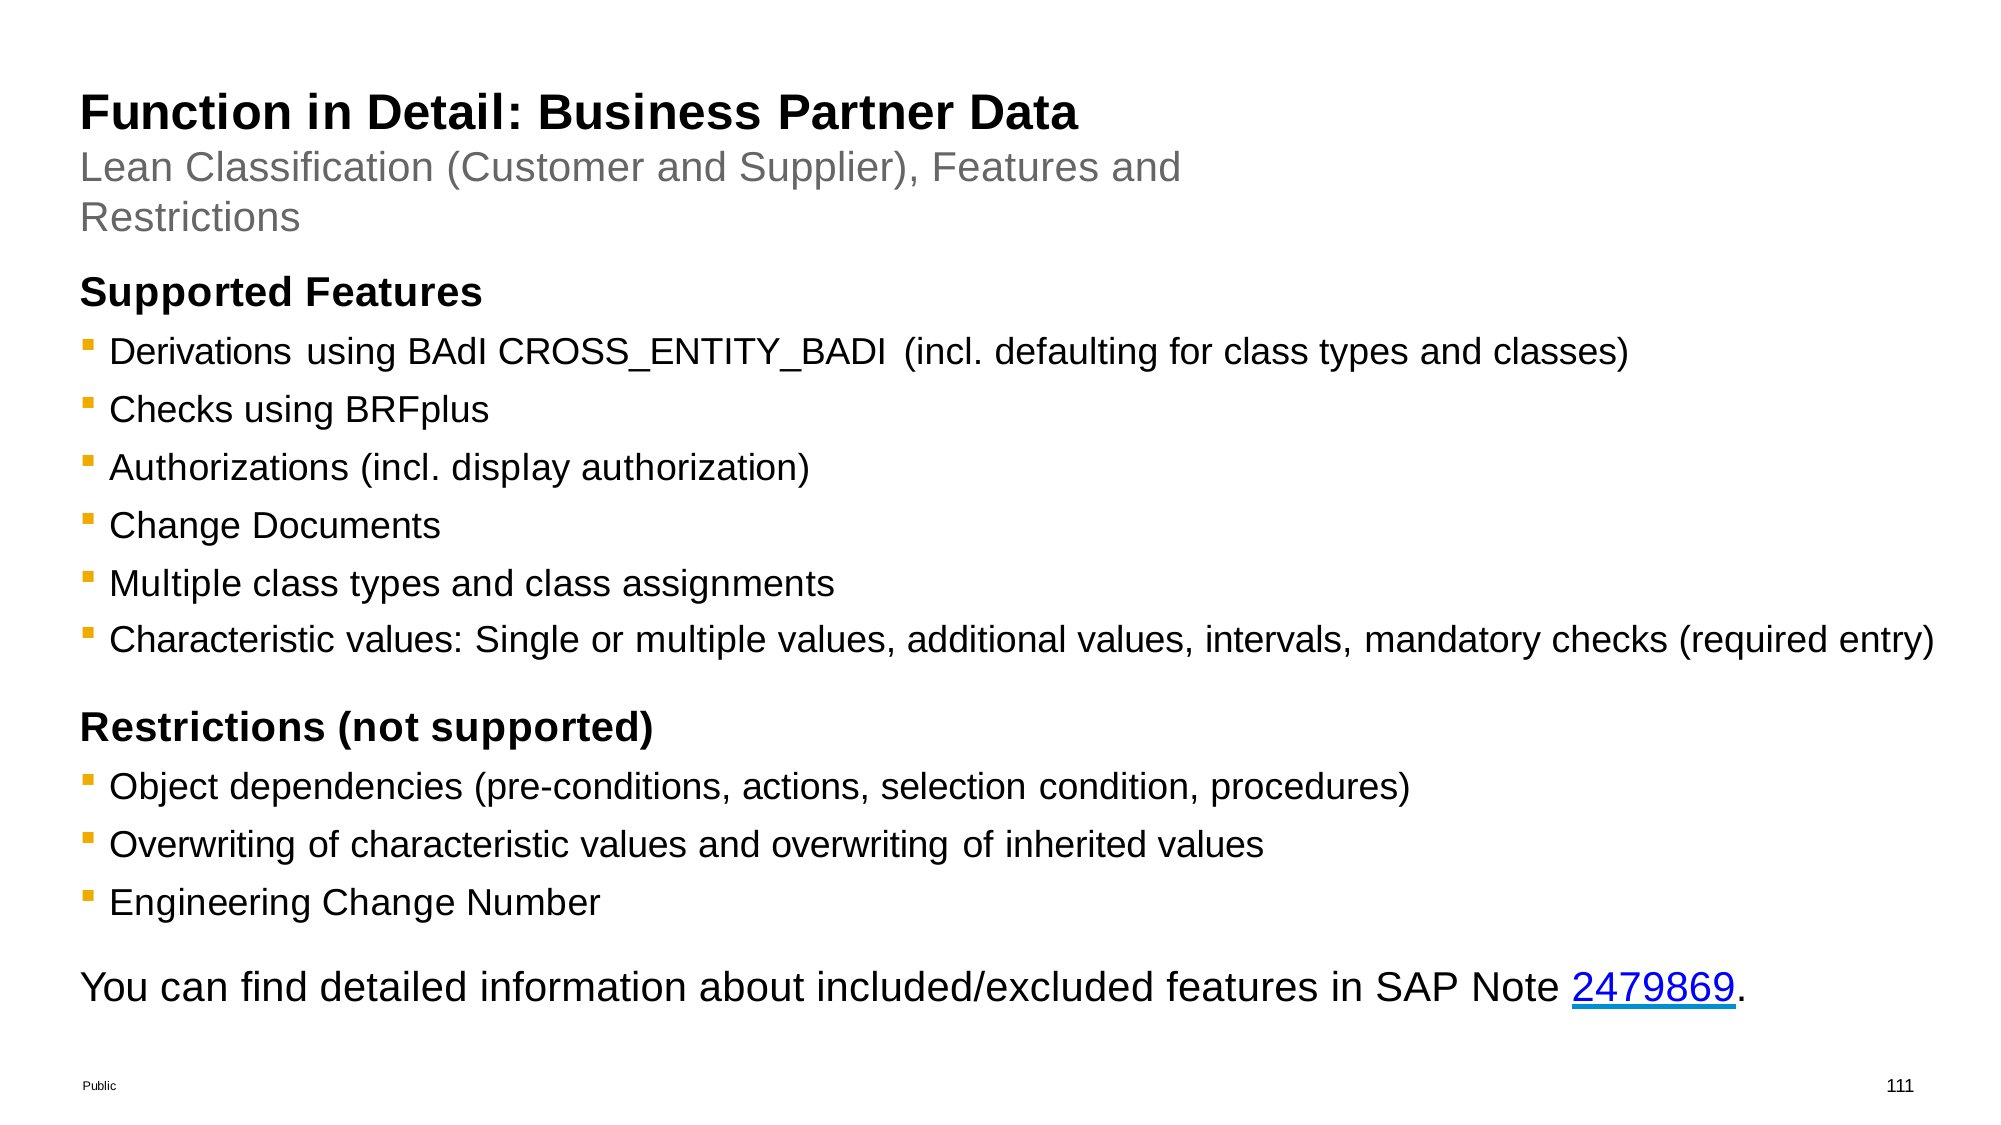

# Function in Detail: Business Partner Data
Lean Classification (Customer and Supplier), Features and Restrictions
Supported Features
Derivations using BAdI CROSS_ENTITY_BADI (incl. defaulting for class types and classes)
Checks using BRFplus
Authorizations (incl. display authorization)
Change Documents
Multiple class types and class assignments
Characteristic values: Single or multiple values, additional values, intervals, mandatory checks (required entry)

Restrictions (not supported)
Object dependencies (pre-conditions, actions, selection condition, procedures)
Overwriting of characteristic values and overwriting of inherited values
Engineering Change Number
You can find detailed information about included/excluded features in SAP Note 2479869.
111
Public